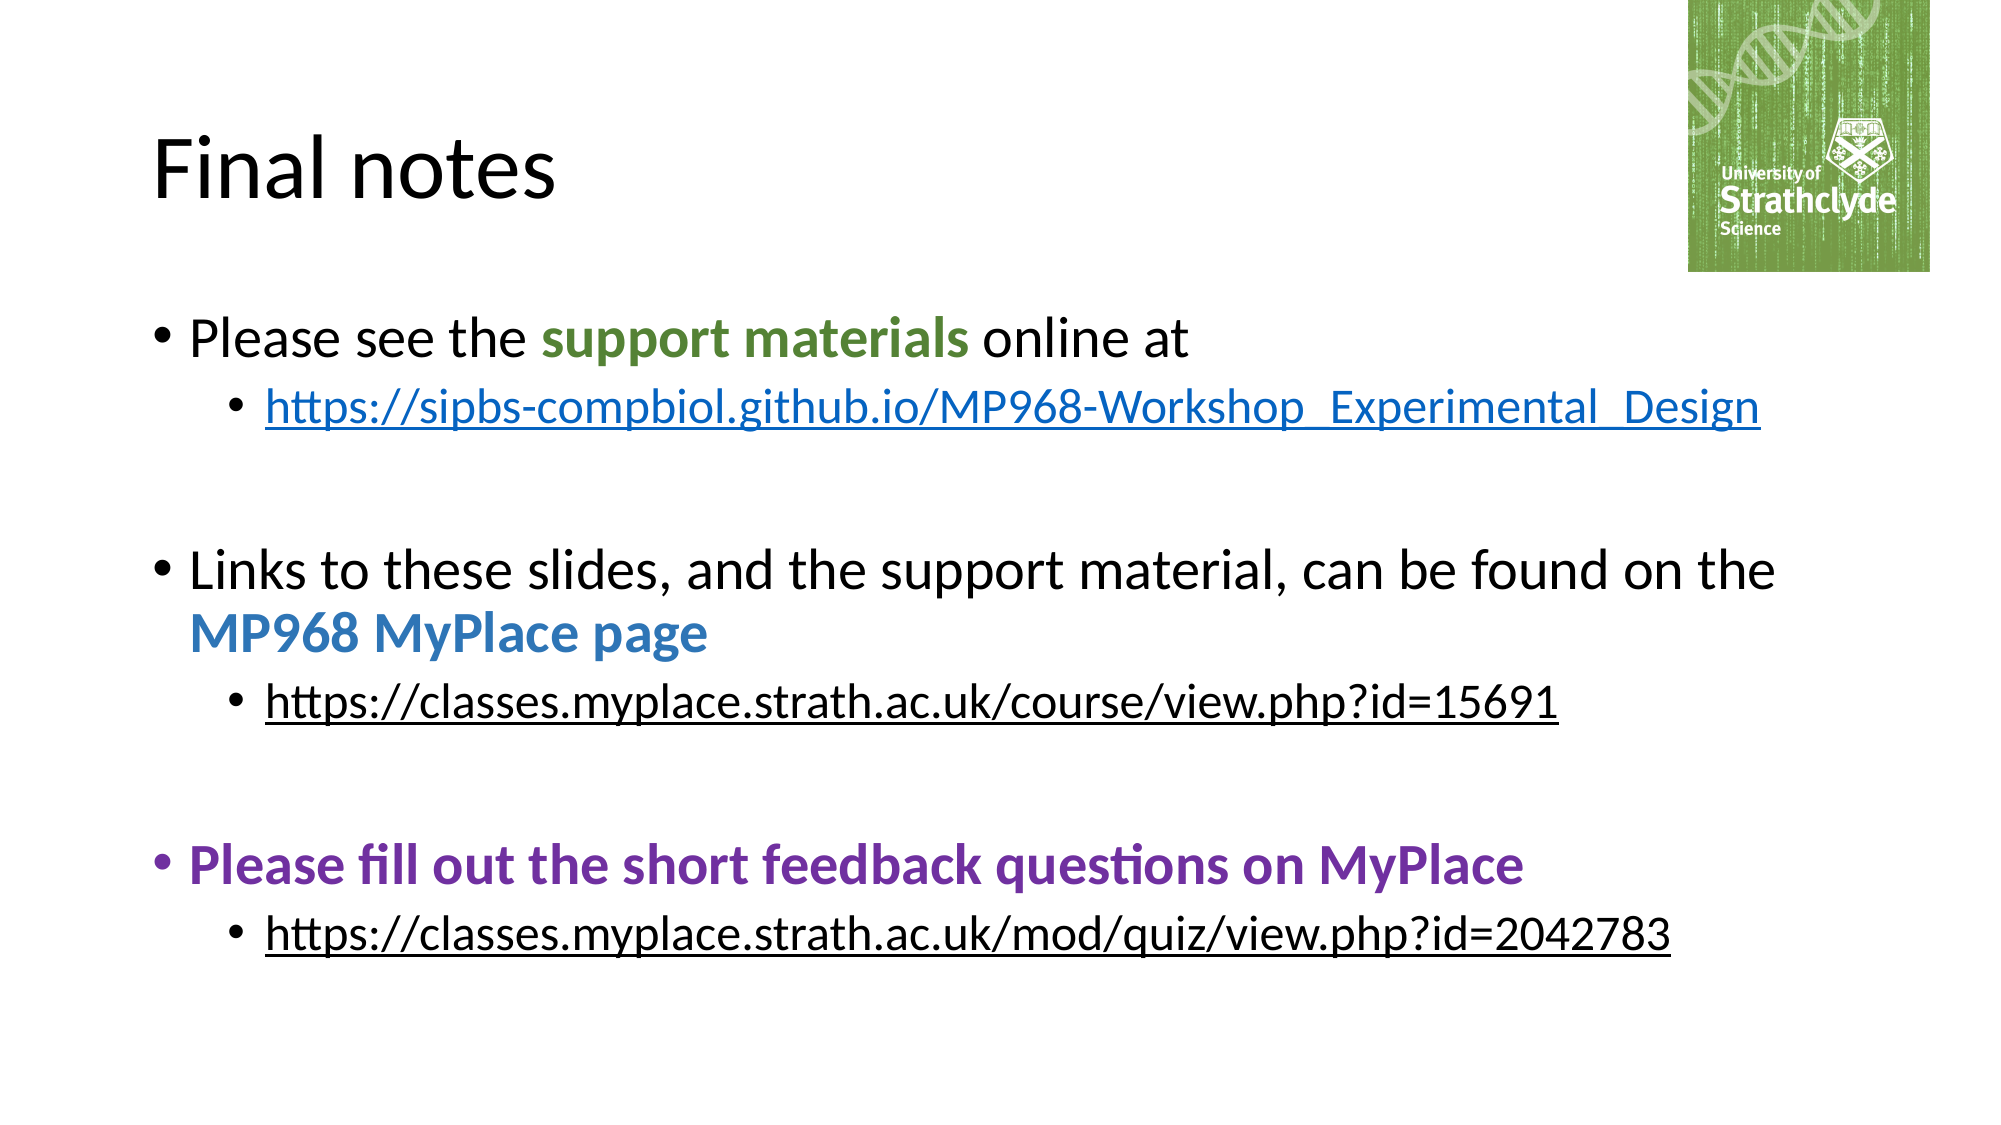

# Final notes
Please see the support materials online at
https://sipbs-compbiol.github.io/MP968-Workshop_Experimental_Design

Links to these slides, and the support material, can be found on the MP968 MyPlace page
https://classes.myplace.strath.ac.uk/course/view.php?id=15691

Please fill out the short feedback questions on MyPlace
https://classes.myplace.strath.ac.uk/mod/quiz/view.php?id=2042783